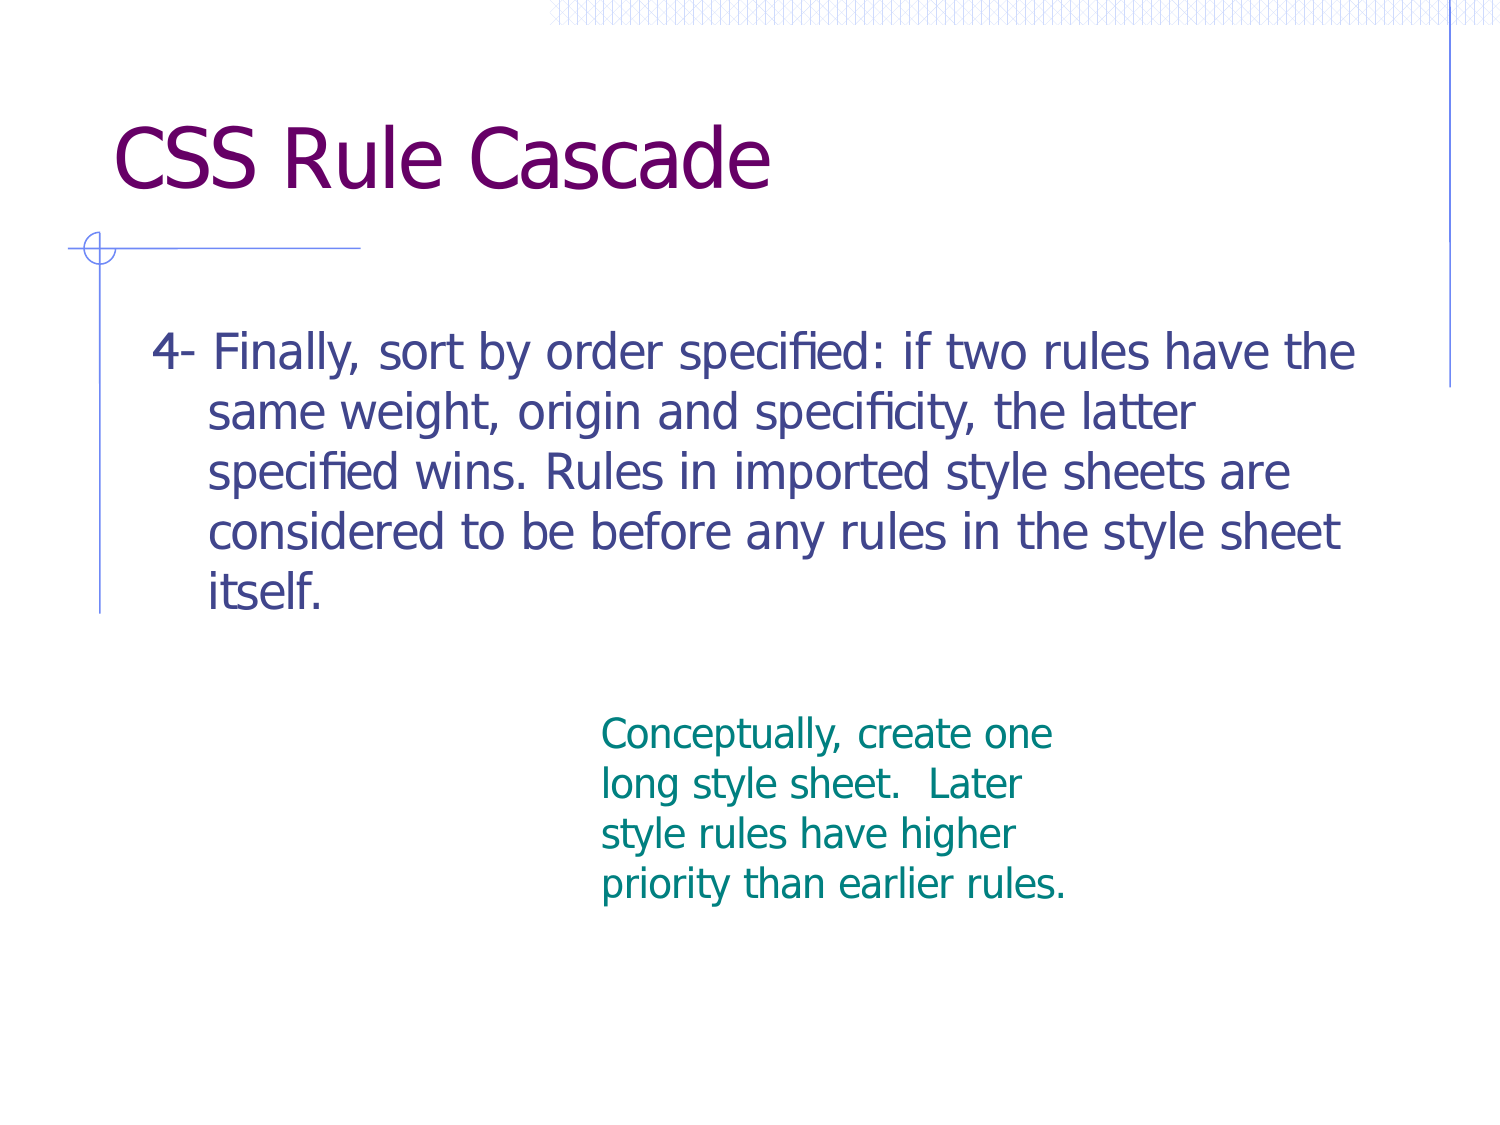

# CSS Rule Cascade
4- Finally, sort by order specified: if two rules have the same weight, origin and specificity, the latter specified wins. Rules in imported style sheets are considered to be before any rules in the style sheet itself.

Conceptually, create one
long style sheet.  Later
style rules have higher
priority than earlier rules.